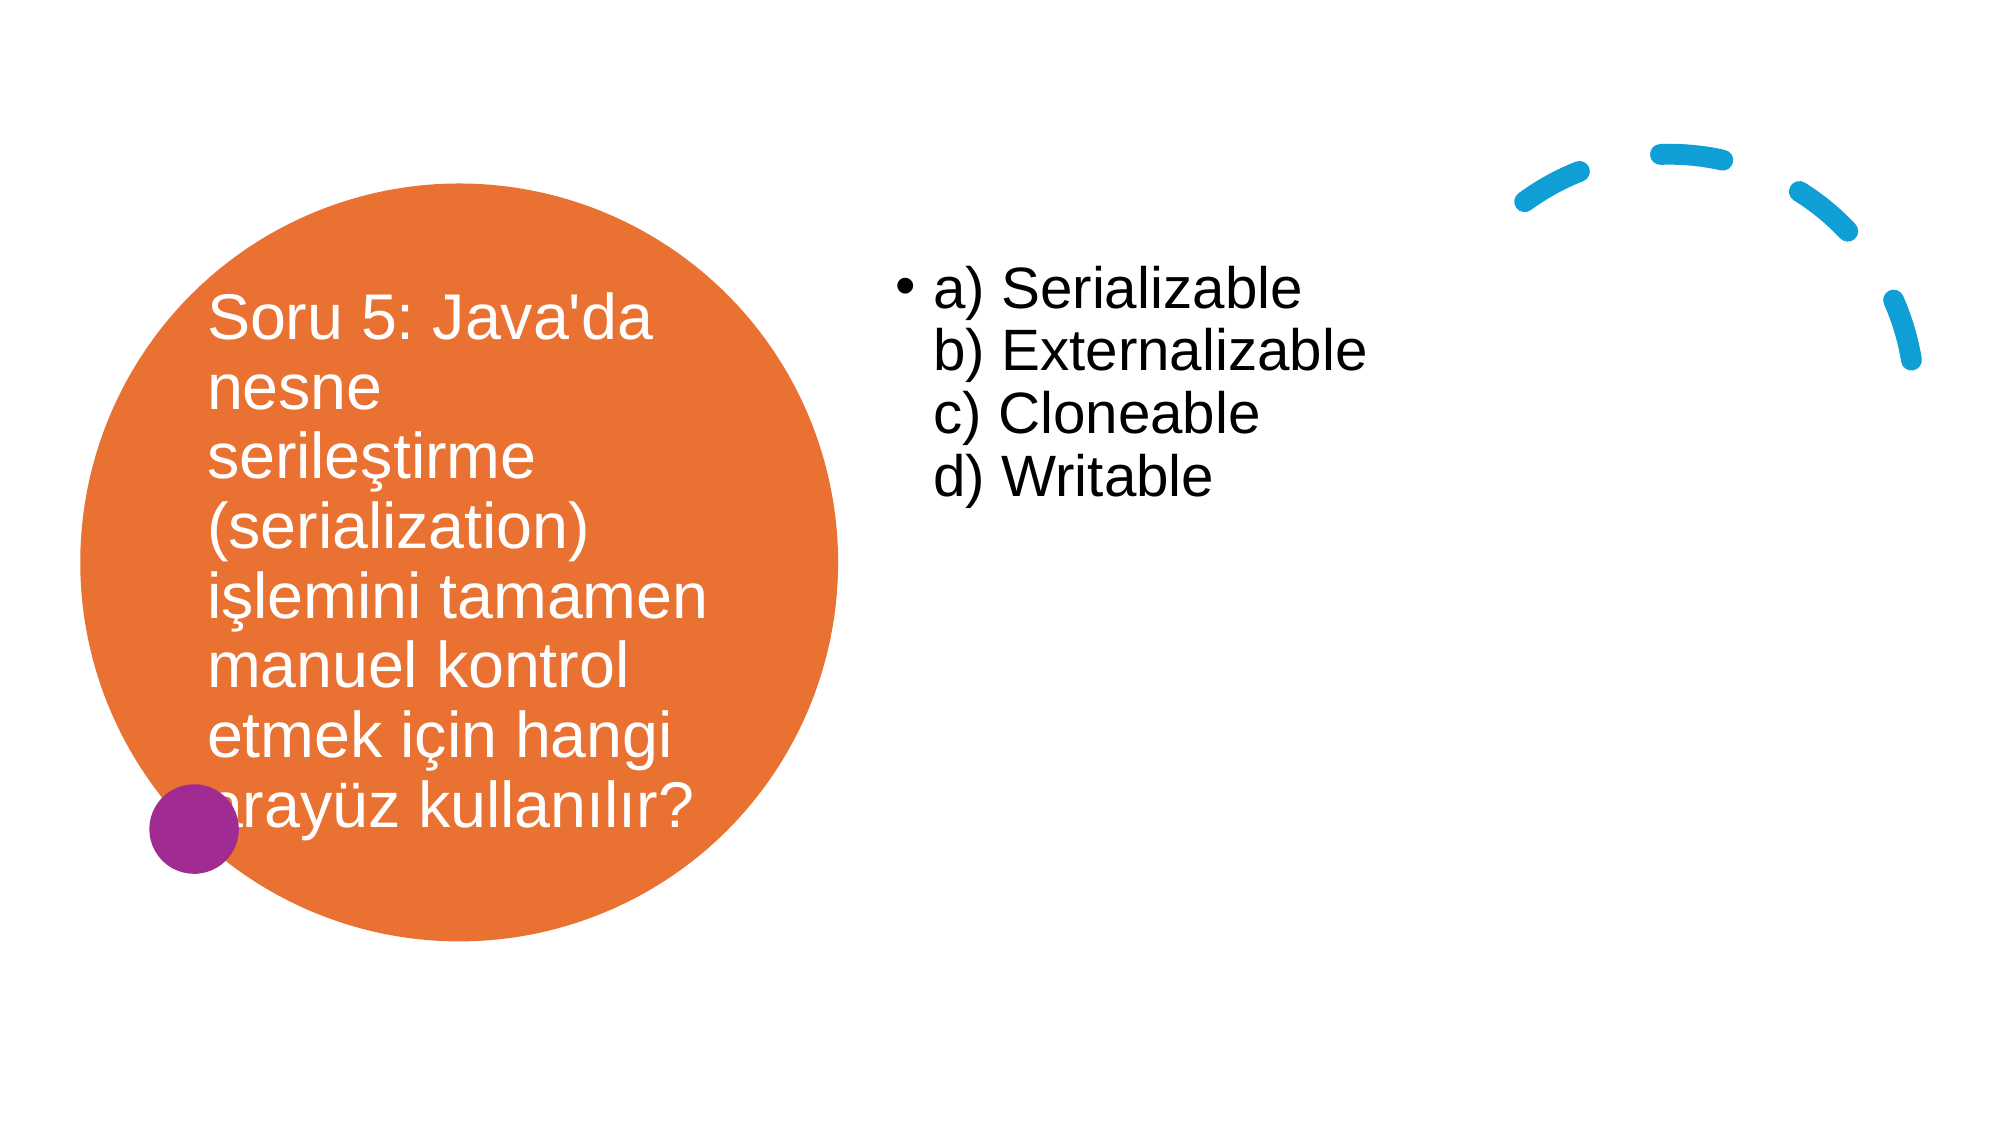

# Soru 5: Java'da nesne serileştirme (serialization) işlemini tamamen manuel kontrol etmek için hangi arayüz kullanılır?
a) Serializable
b) Externalizable
c) Cloneable
d) Writable